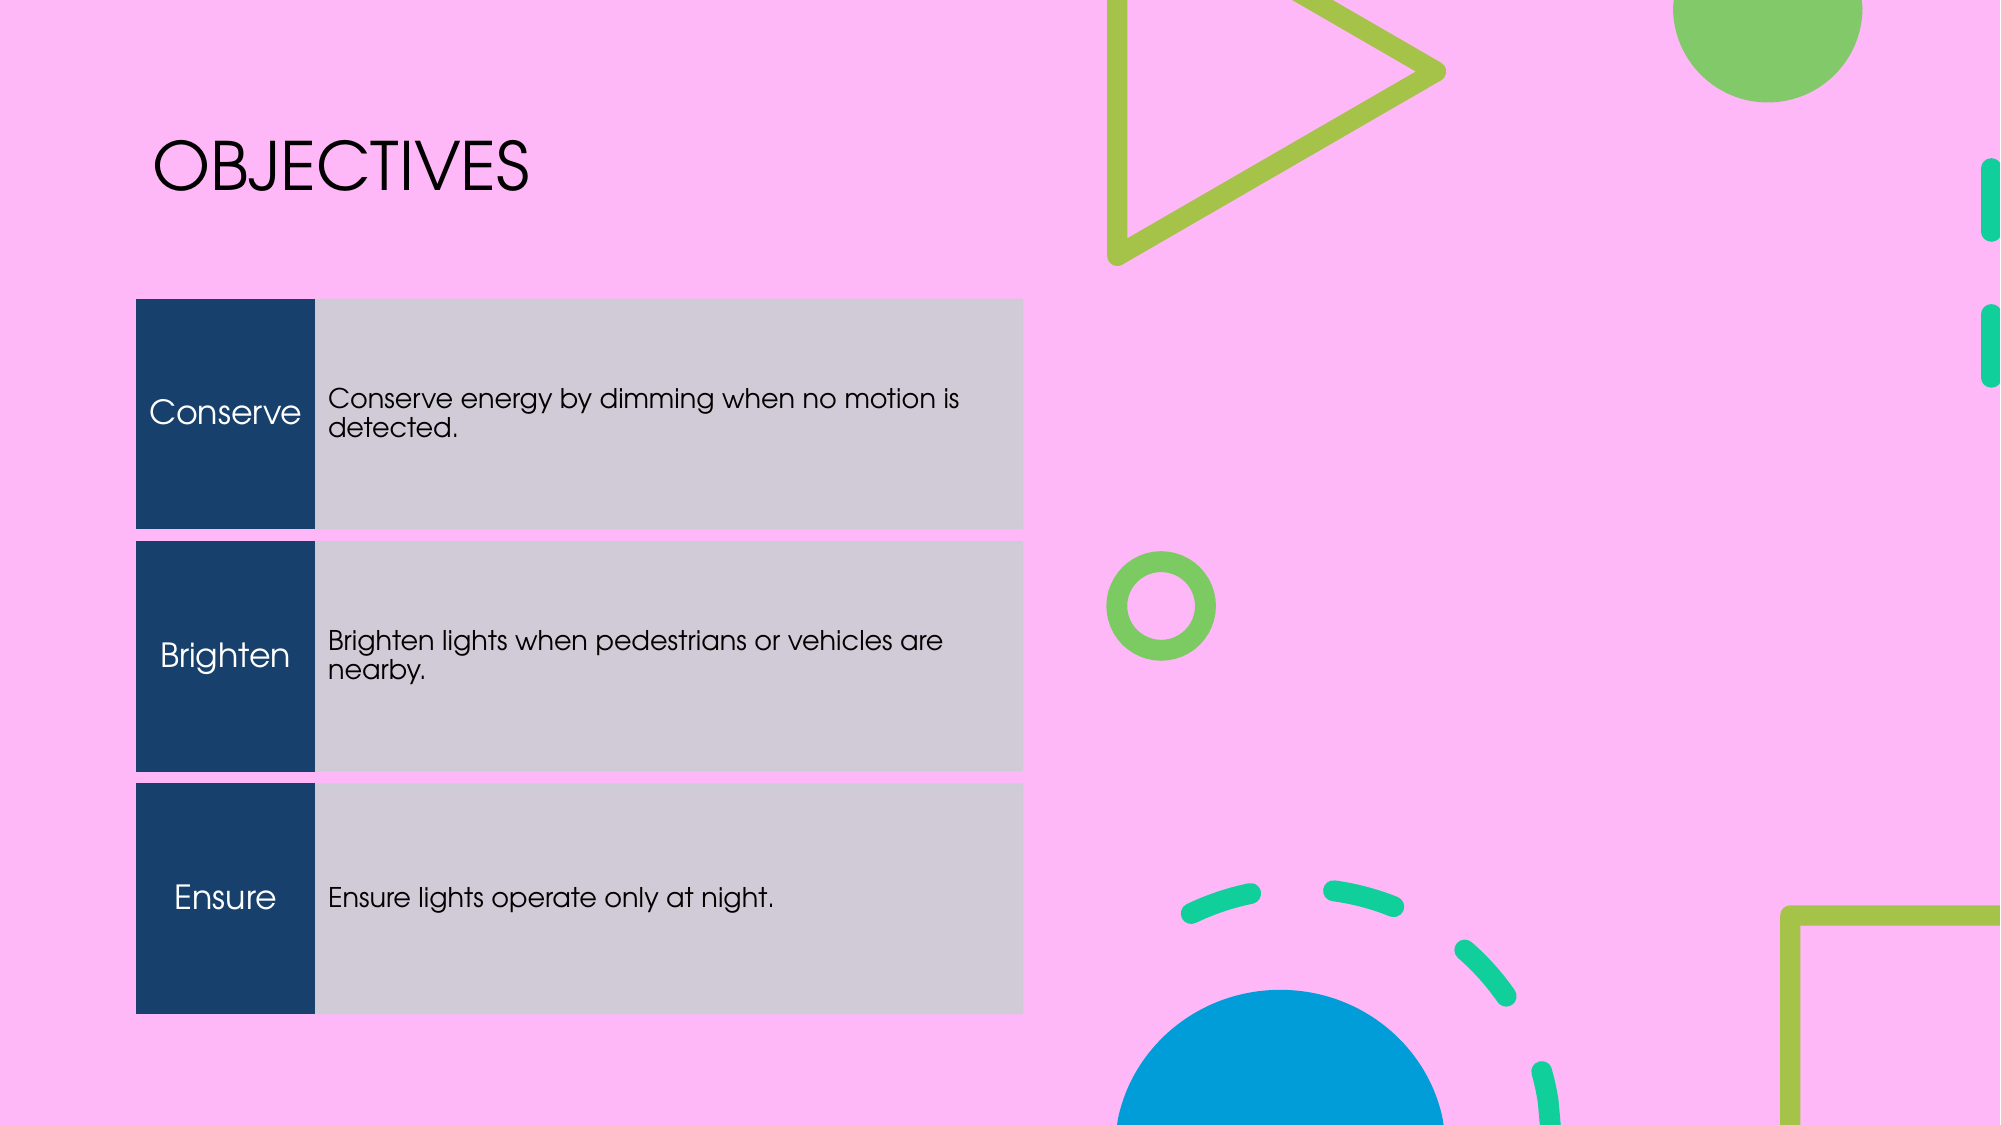

# OBJECTIVES
Conserve energy by dimming when no motion is detected.
Conserve
Brighten lights when pedestrians or vehicles are nearby.
Brighten
Ensure lights operate only at night.
Ensure